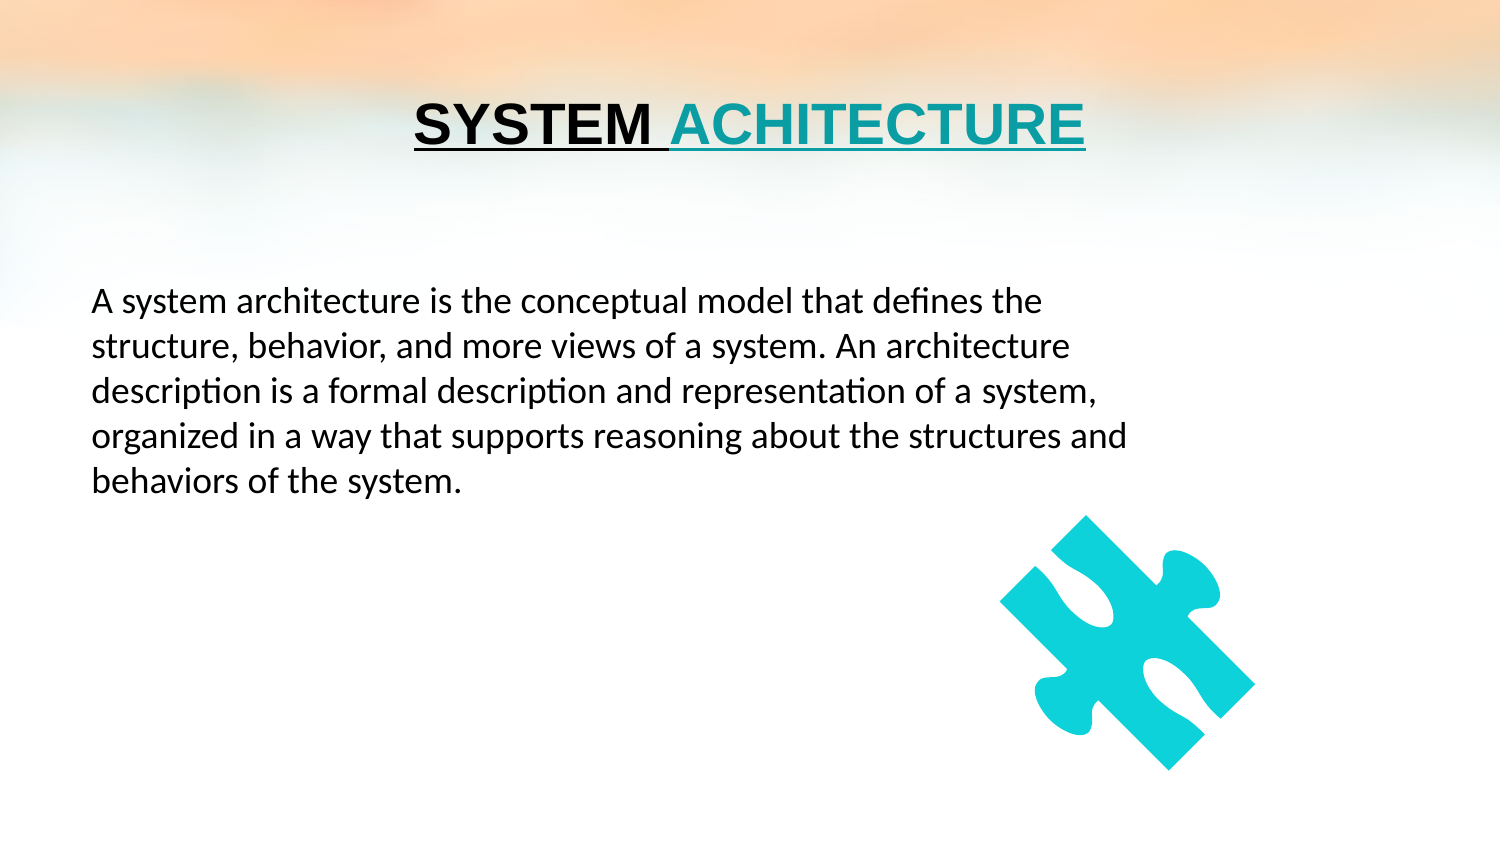

SYSTEM ACHITECTURE
A system architecture is the conceptual model that defines the
structure, behavior, and more views of a system. An architecture
description is a formal description and representation of a system,
organized in a way that supports reasoning about the structures and
behaviors of the system.